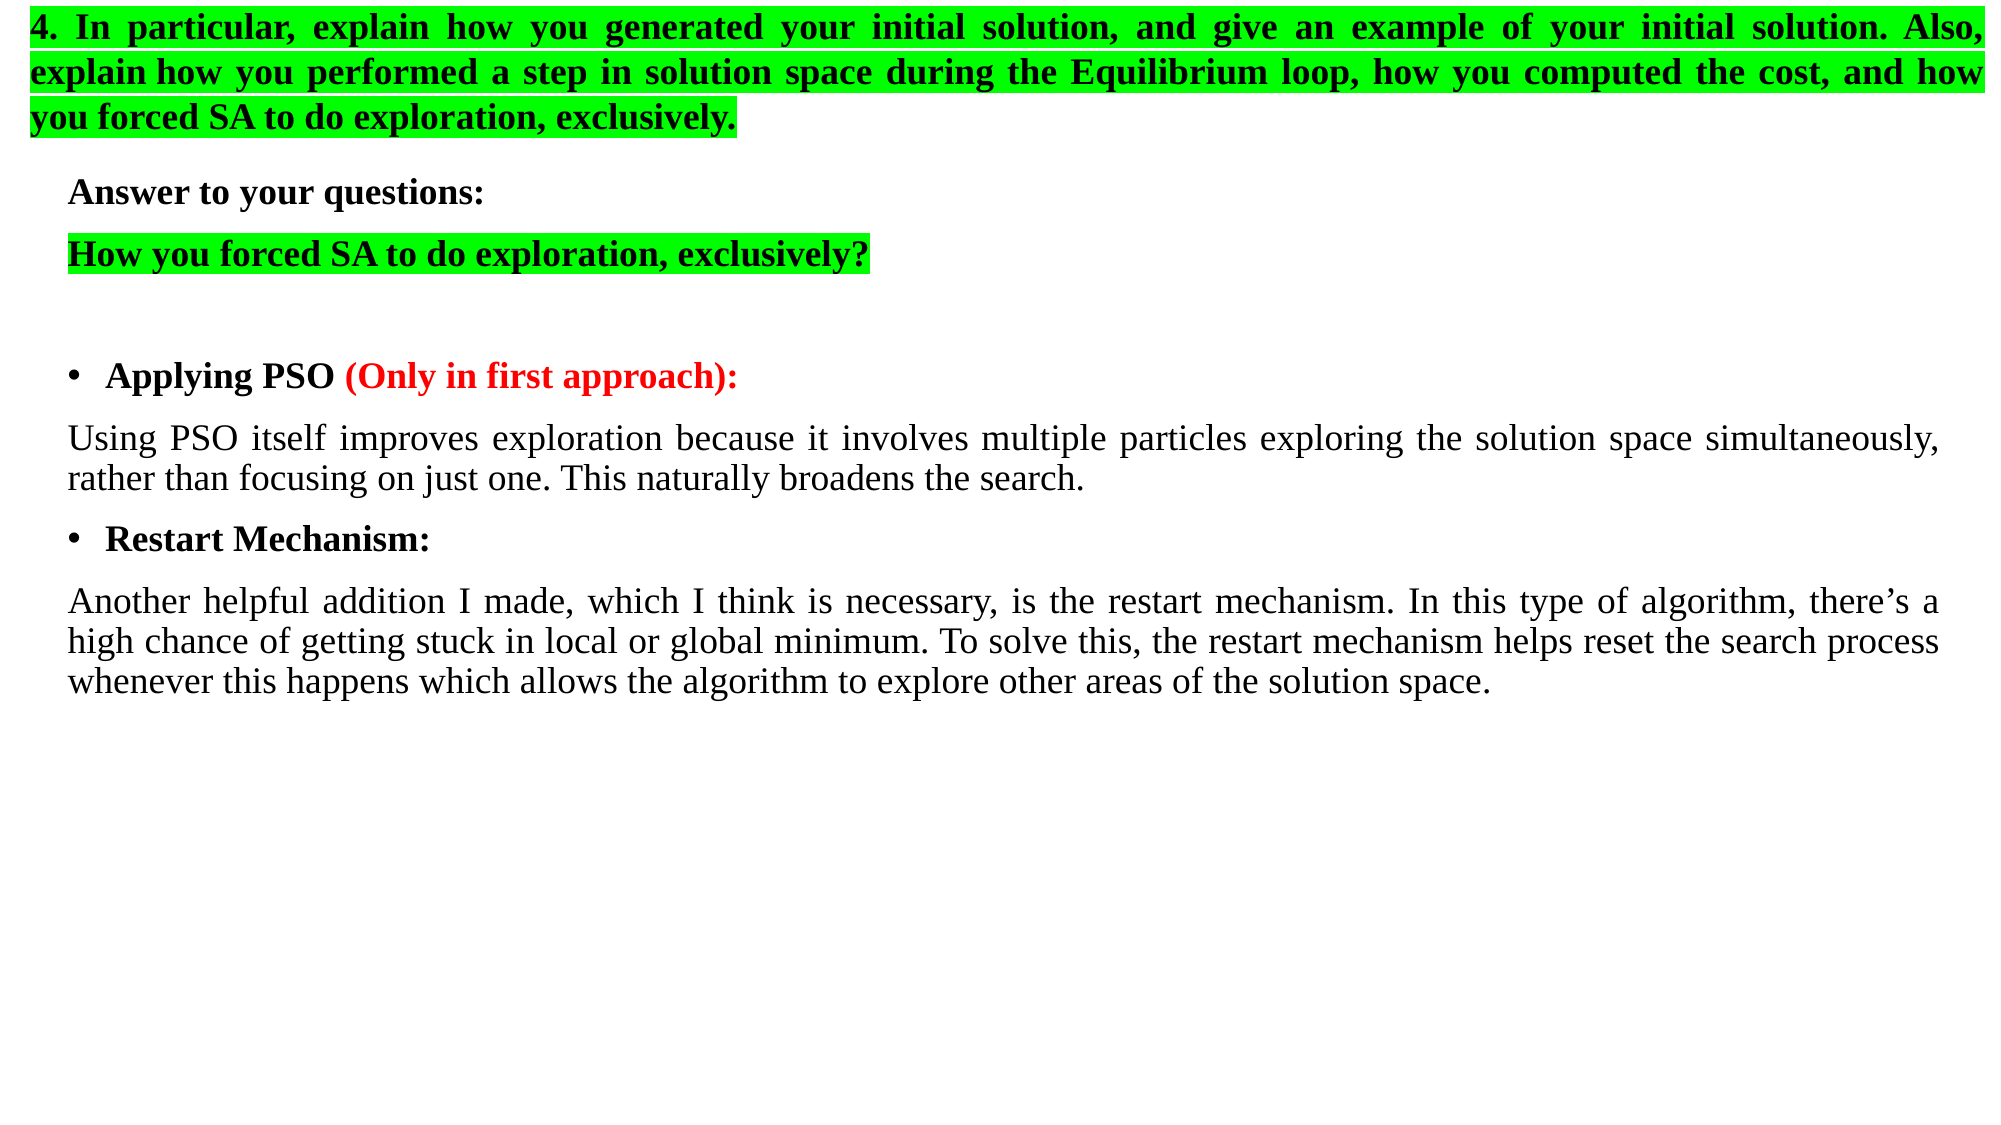

# 4. In particular, explain how you generated your initial solution, and give an example of your initial solution. Also, explain how you performed a step in solution space during the Equilibrium loop, how you computed the cost, and how you forced SA to do exploration, exclusively.
Answer to your questions:
How you forced SA to do exploration, exclusively?

Applying PSO (Only in first approach):
Using PSO itself improves exploration because it involves multiple particles exploring the solution space simultaneously, rather than focusing on just one. This naturally broadens the search.
Restart Mechanism:
Another helpful addition I made, which I think is necessary, is the restart mechanism. In this type of algorithm, there’s a high chance of getting stuck in local or global minimum. To solve this, the restart mechanism helps reset the search process whenever this happens which allows the algorithm to explore other areas of the solution space.